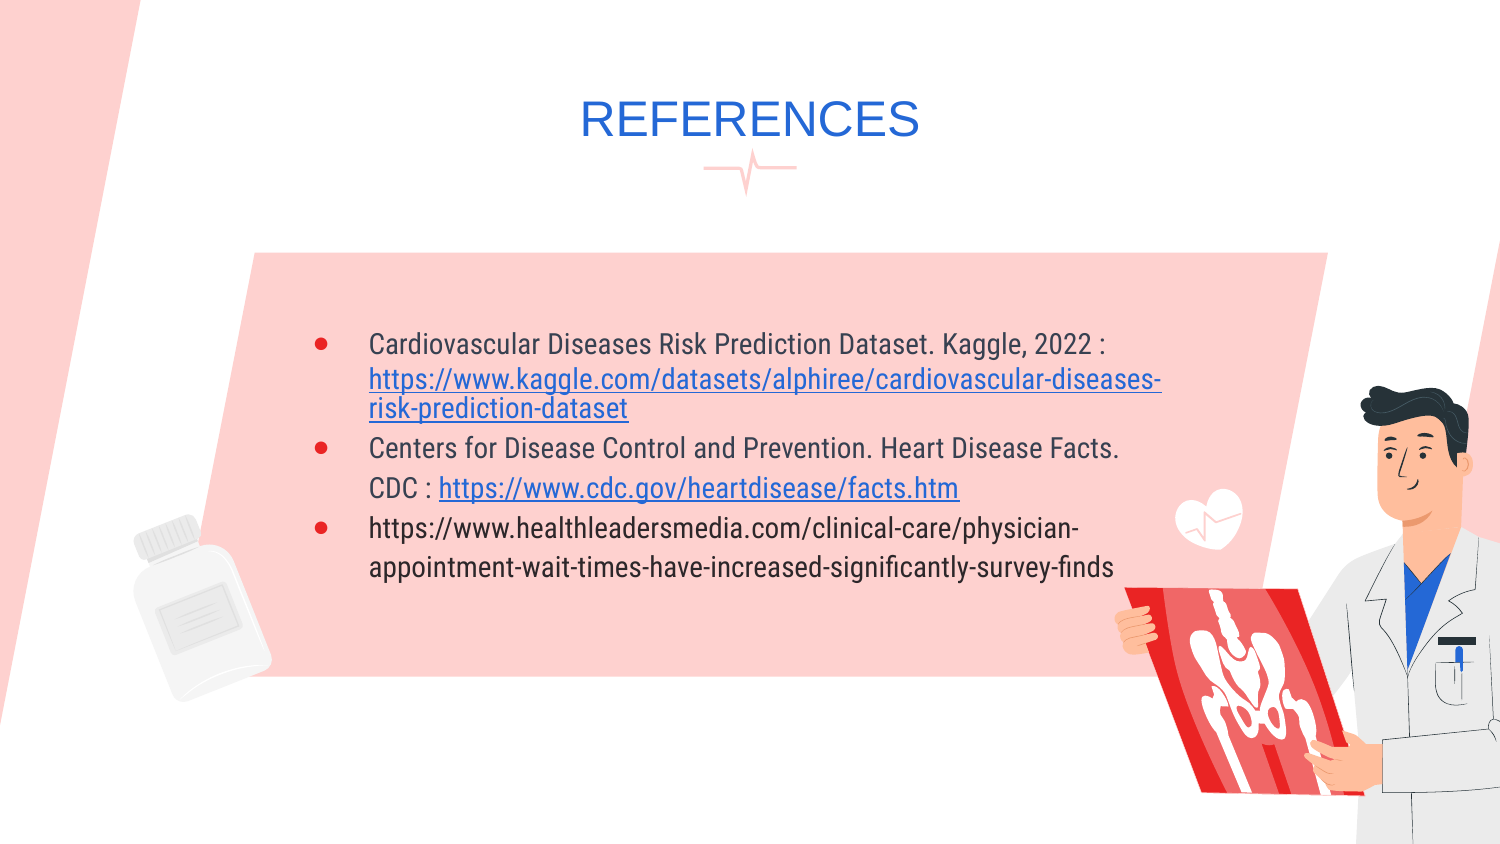

# REFERENCES
Cardiovascular Diseases Risk Prediction Dataset. Kaggle, 2022 : https://www.kaggle.com/datasets/alphiree/cardiovascular-diseases-risk-prediction-dataset
Centers for Disease Control and Prevention. Heart Disease Facts. CDC : https://www.cdc.gov/heartdisease/facts.htm
https://www.healthleadersmedia.com/clinical-care/physician-appointment-wait-times-have-increased-significantly-survey-finds